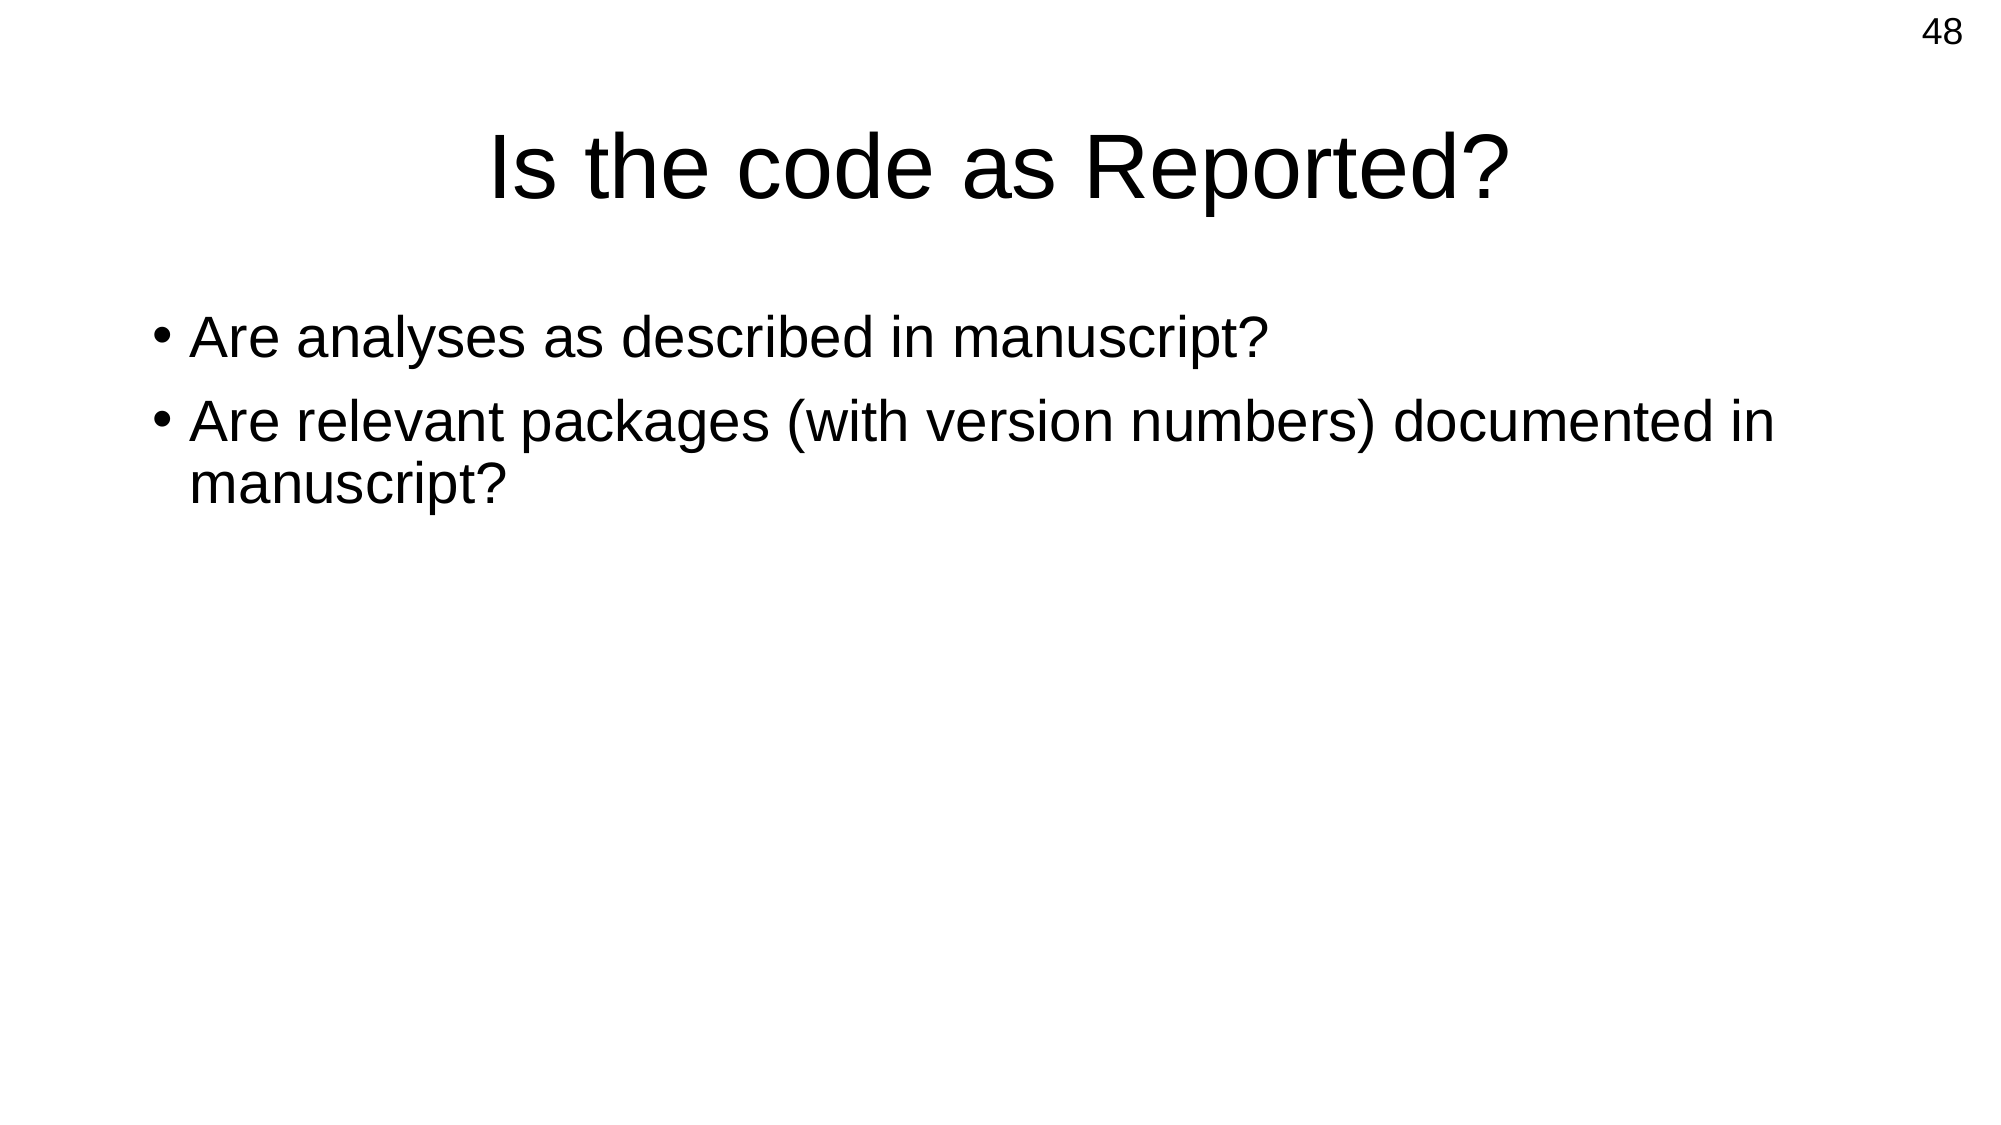

48
# Is the code as Reported?
Are analyses as described in manuscript?
Are relevant packages (with version numbers) documented in manuscript?